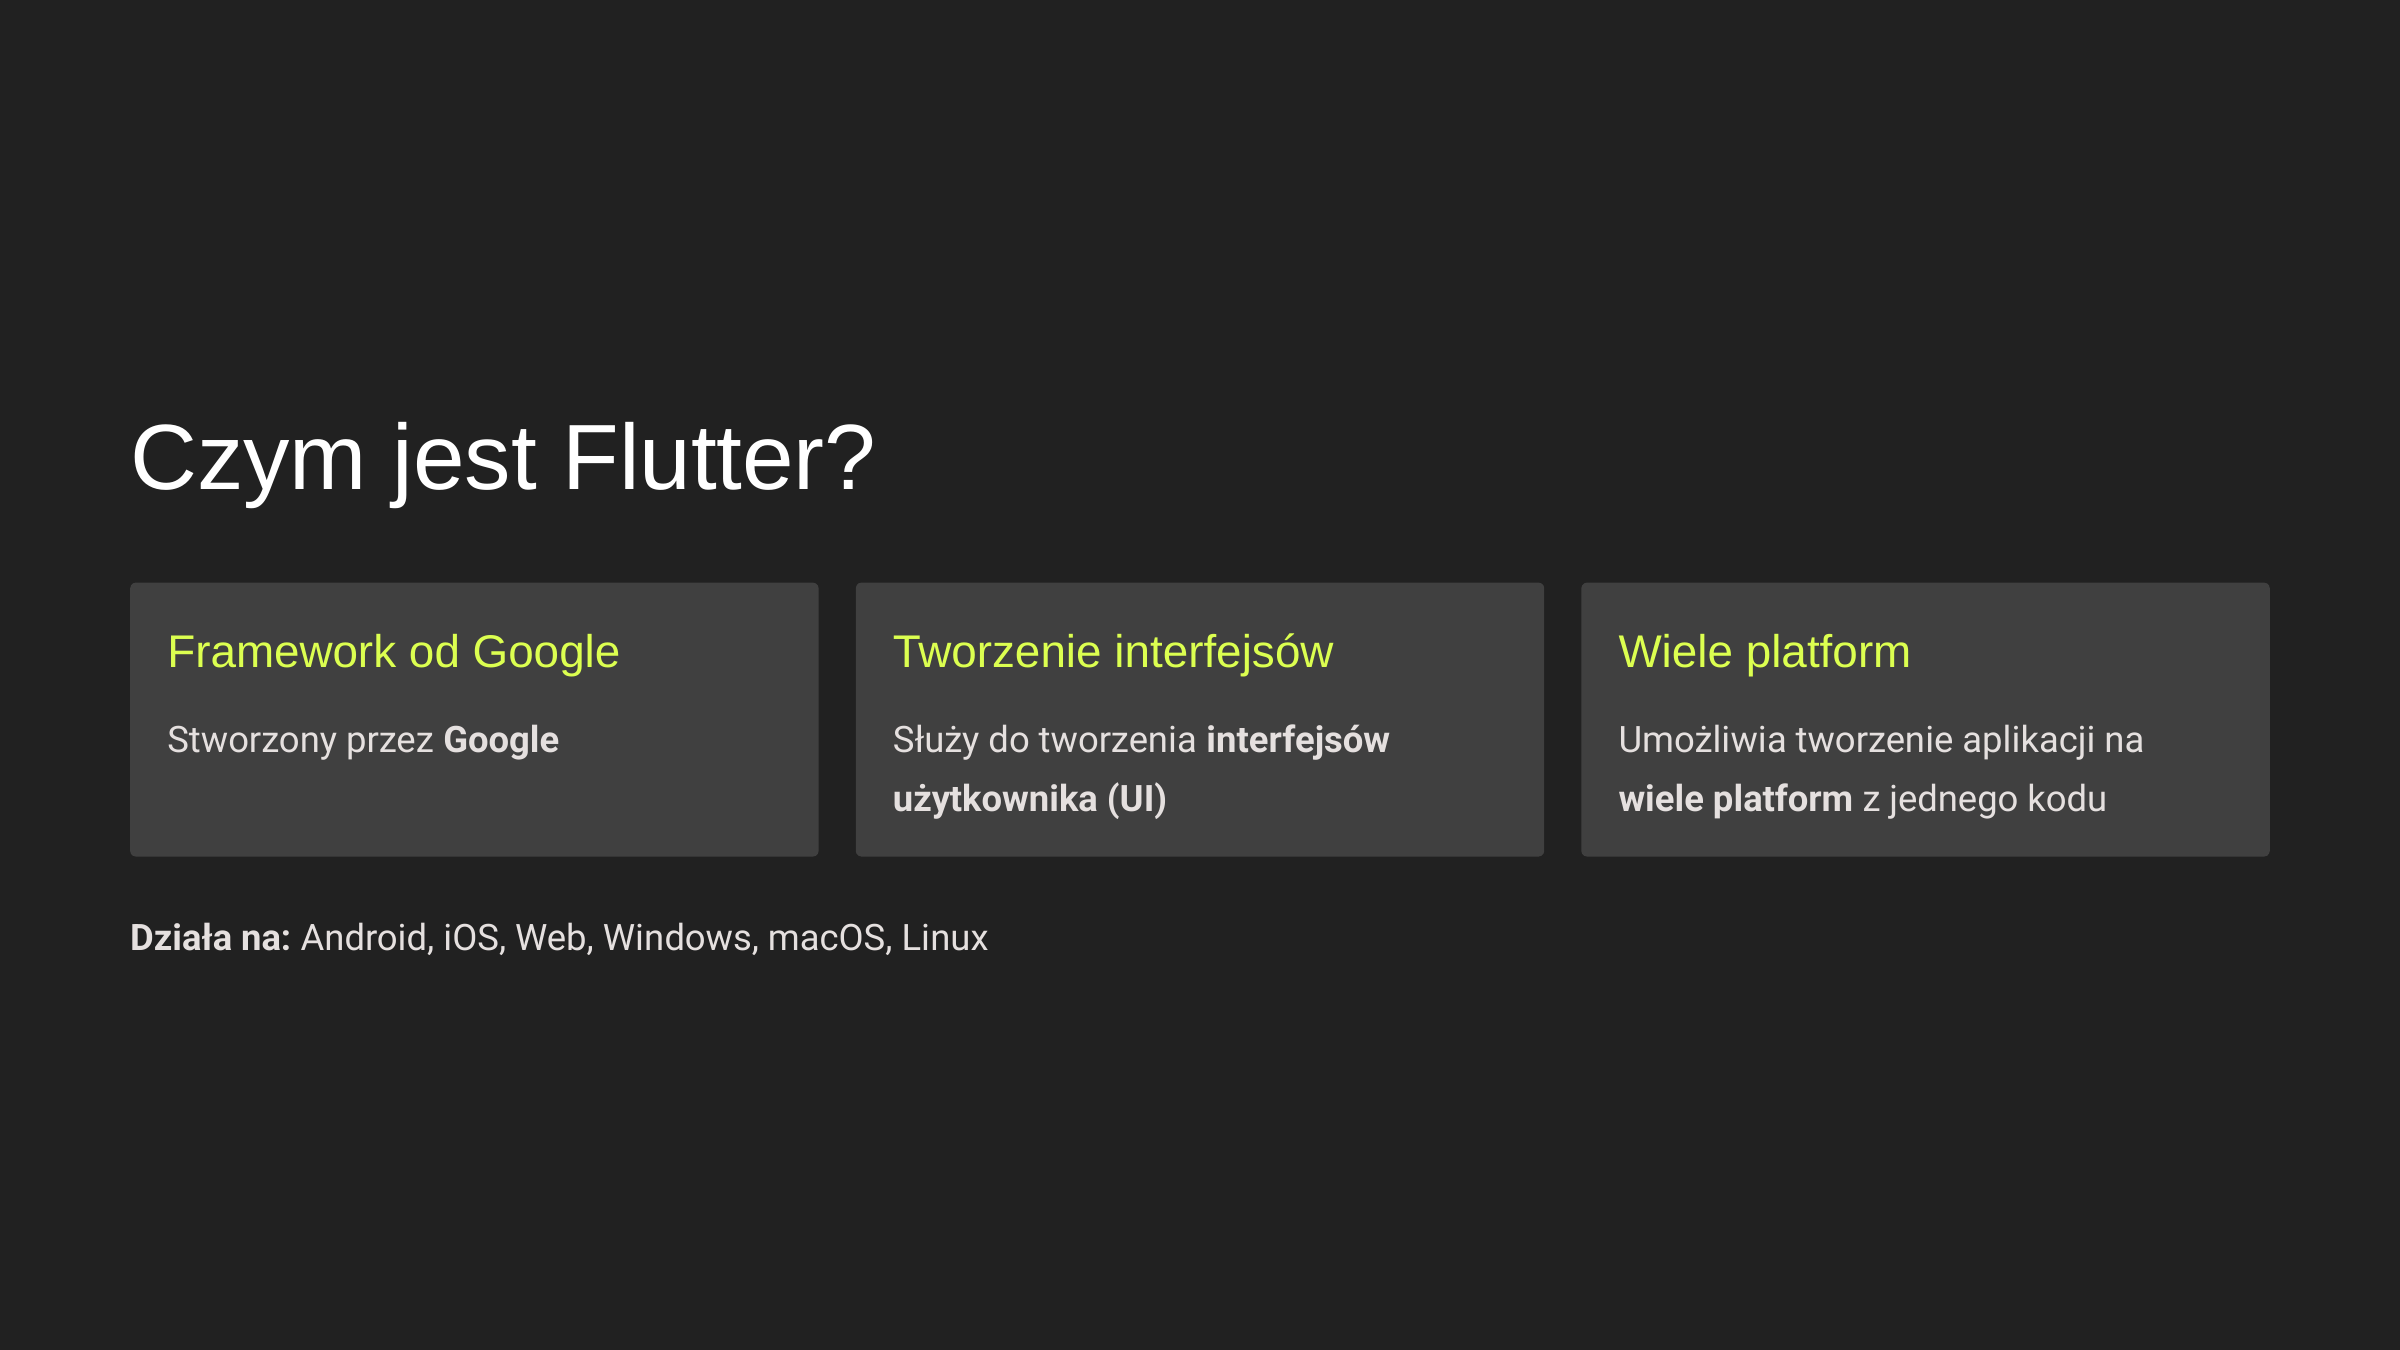

Czym jest Flutter?

Framework od Google
Tworzenie interfejsów
Wiele platform
Stworzony przez Google
Służy do tworzenia interfejsów użytkownika (UI)
Umożliwia tworzenie aplikacji na wiele platform z jednego kodu
Działa na: Android, iOS, Web, Windows, macOS, Linux